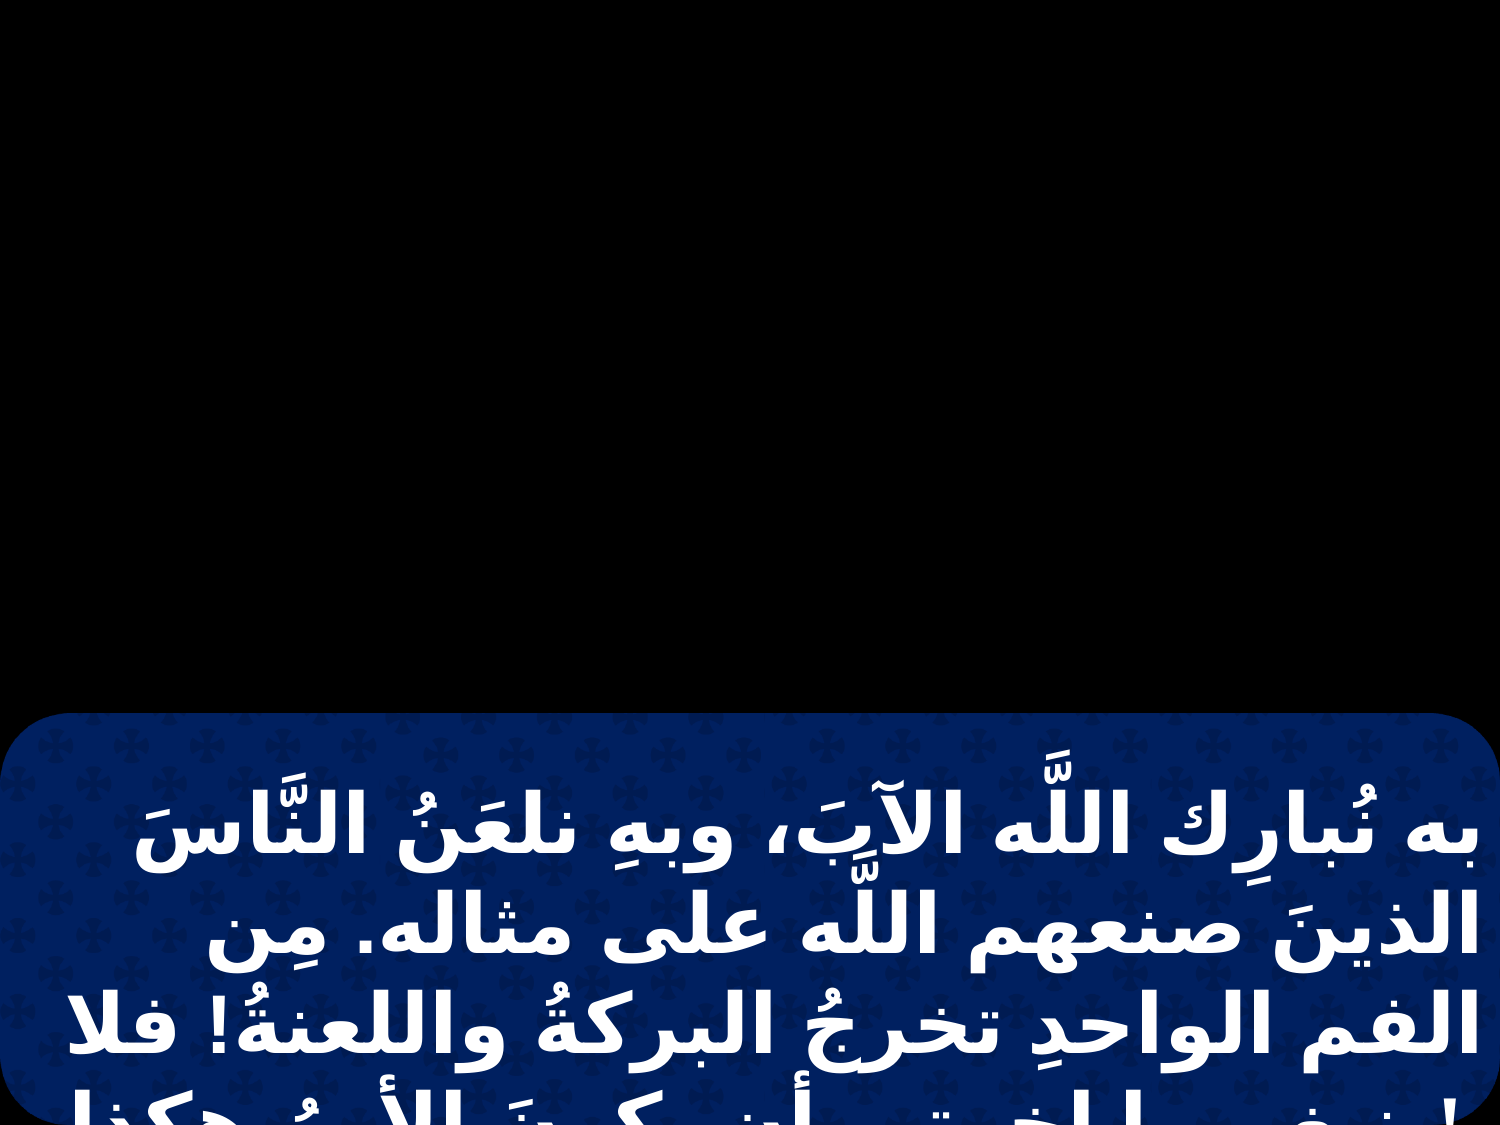

به نُبارِك اللَّه الآبَ، وبهِ نلعَنُ النَّاسَ الذينَ صنعهم اللَّه على مثاله. مِن الفم الواحدِ تخرجُ البركةُ واللعنةُ! فلا ينبغي يا إخوتي أن يكونَ الأمرُ هكذا!